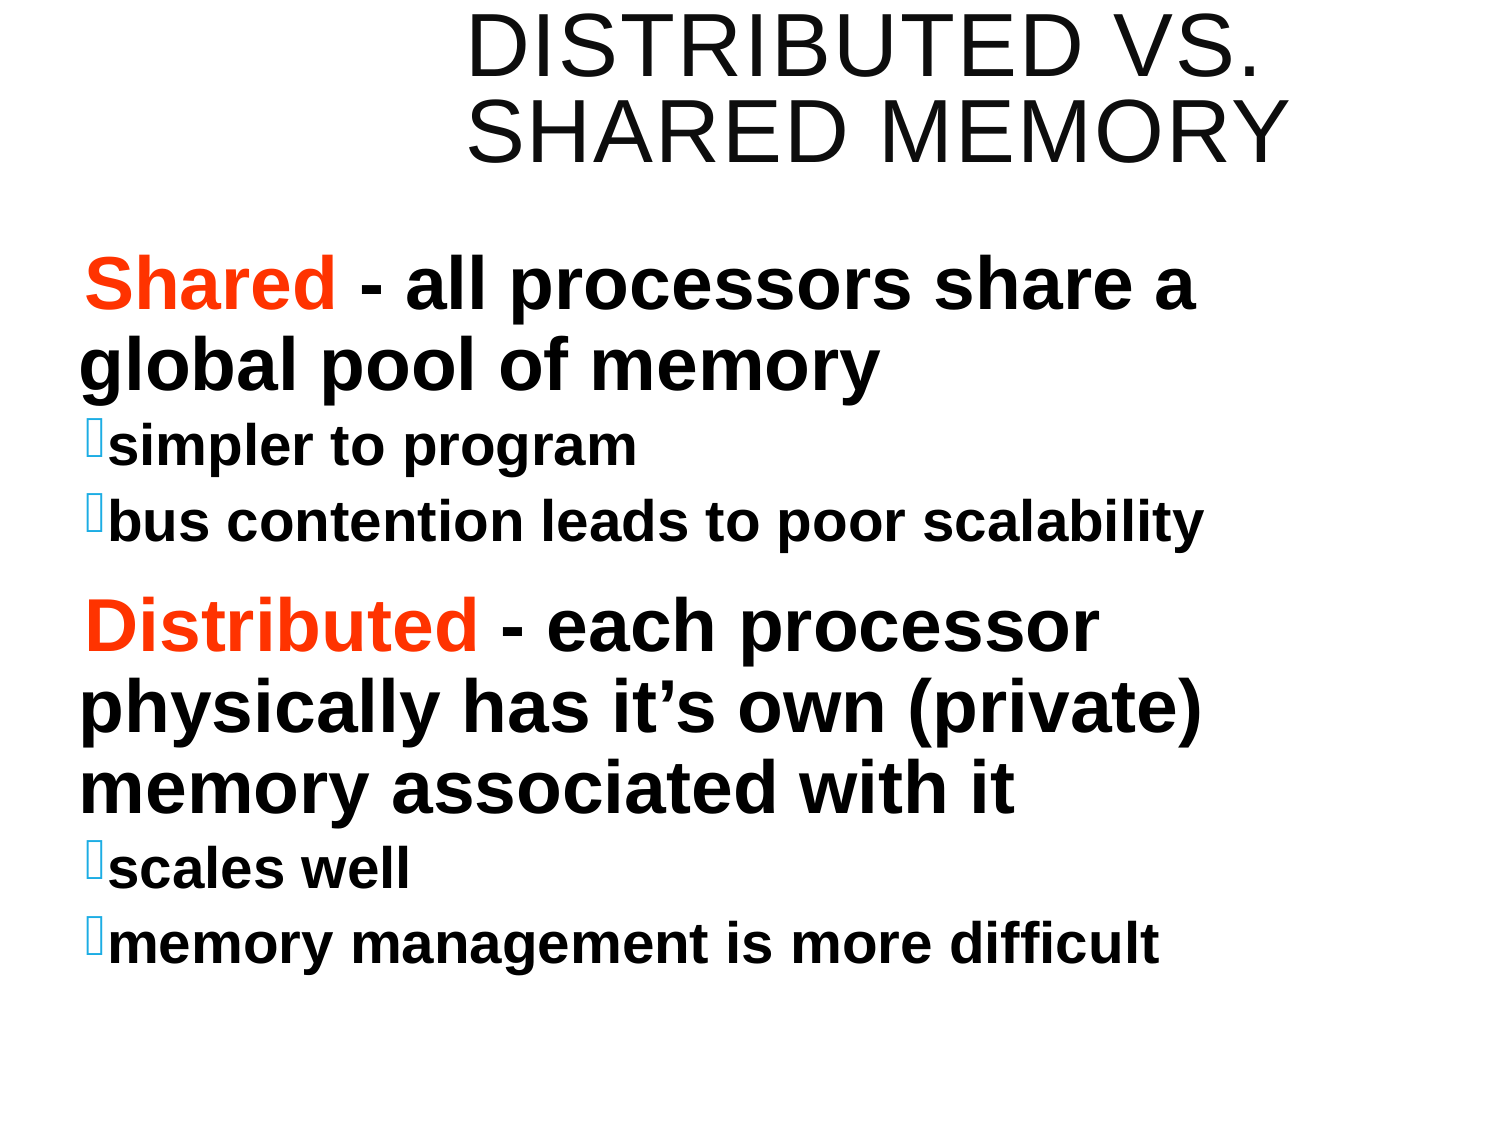

Distributed vs. Shared Memory
Shared - all processors share a global pool of memory
simpler to program
bus contention leads to poor scalability
Distributed - each processor physically has it’s own (private) memory associated with it
scales well
memory management is more difficult